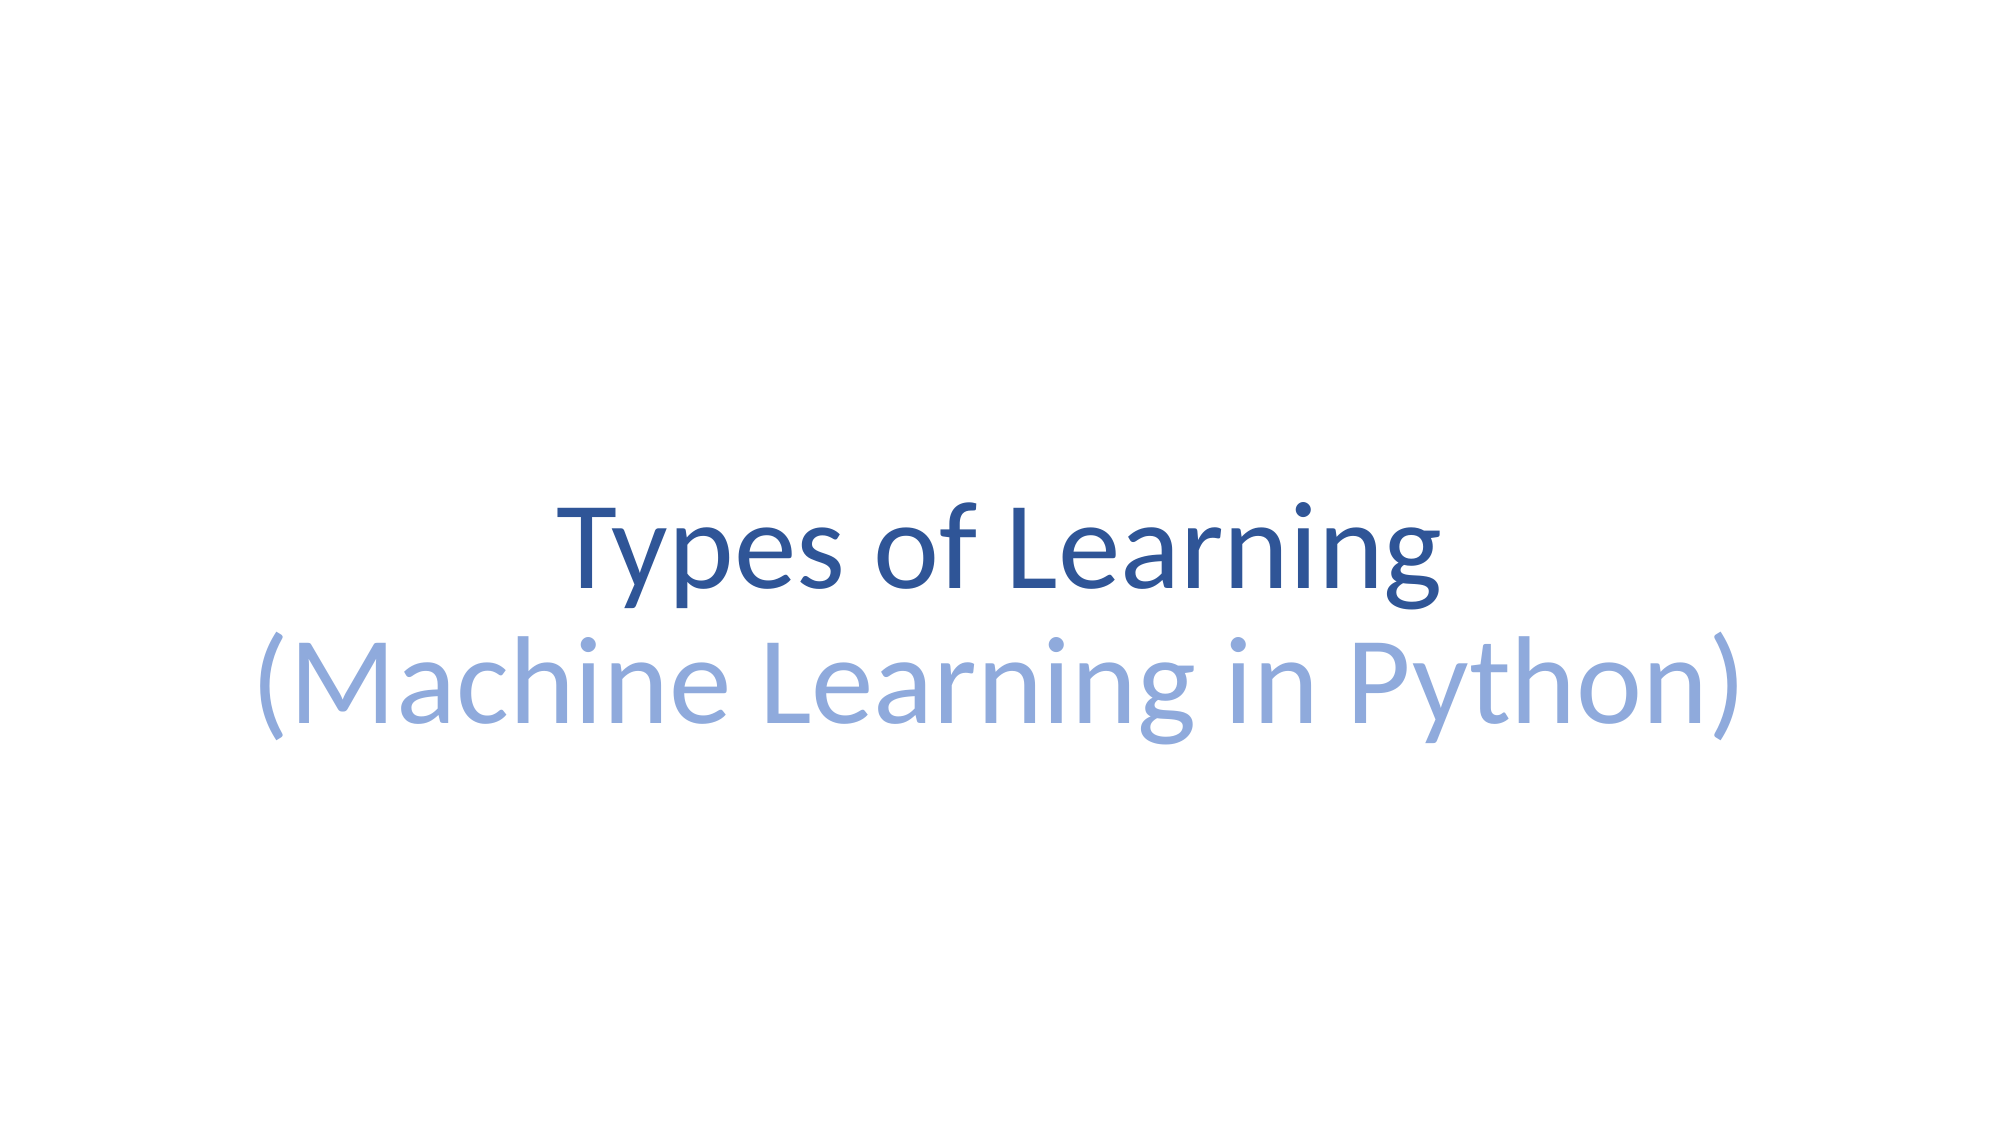

# Types of Learning (Machine Learning in Python)